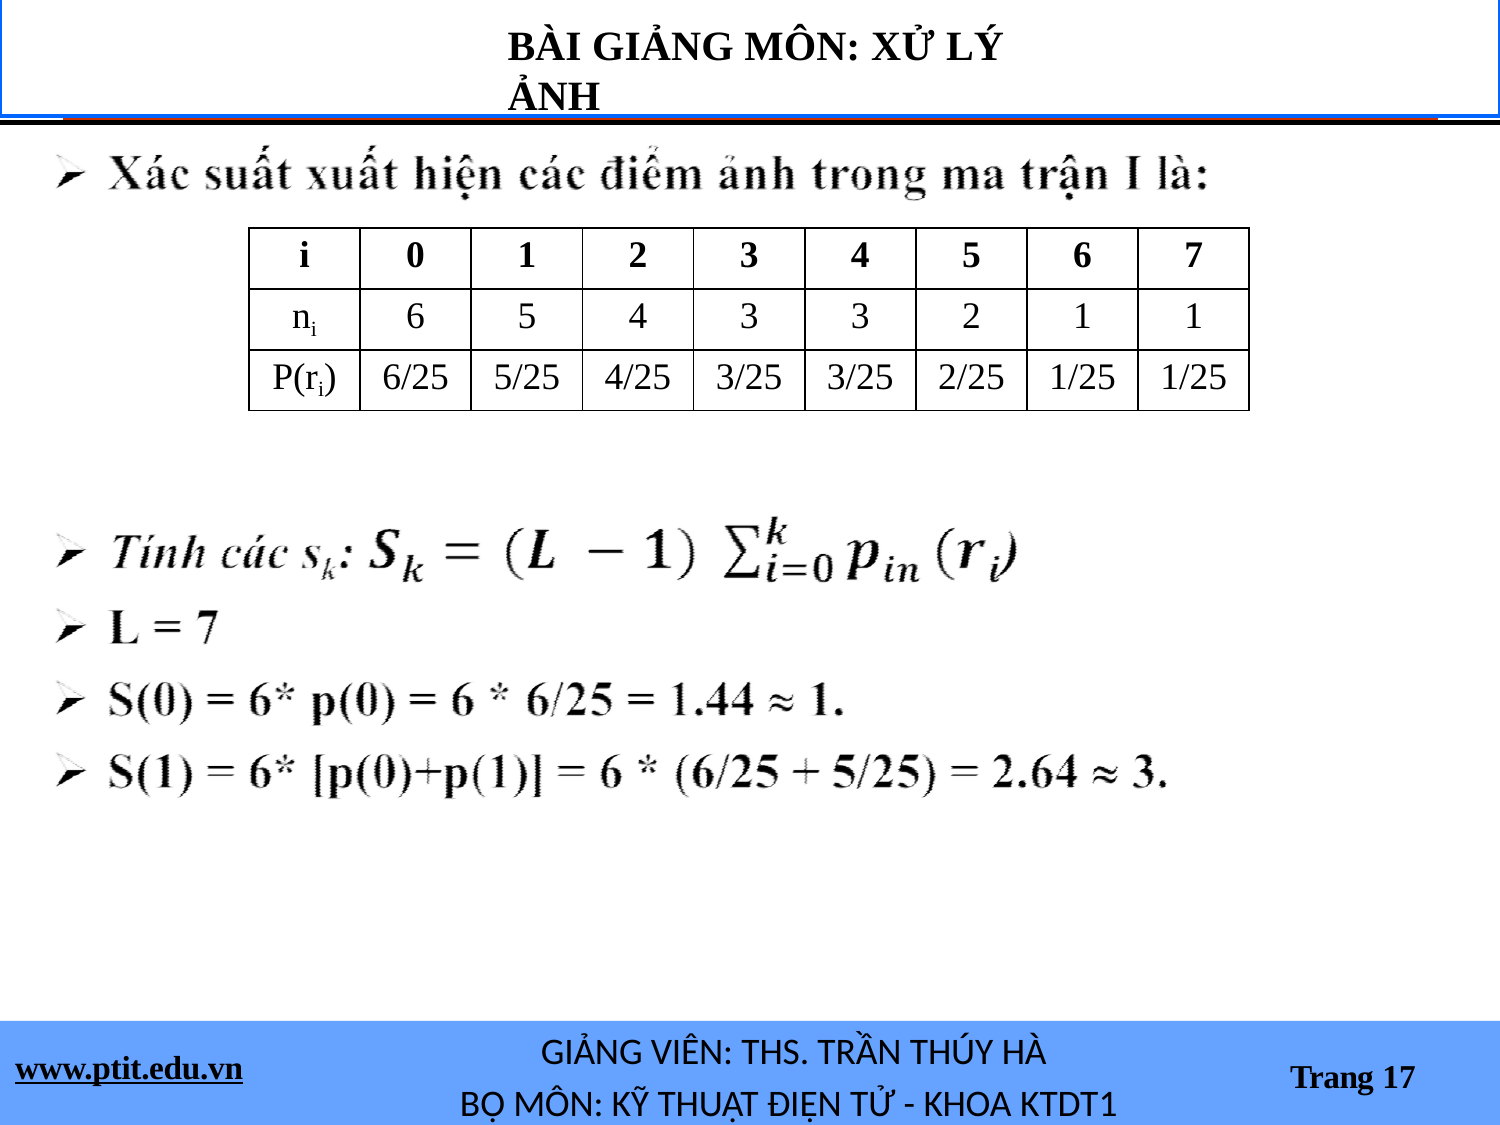

# BÀI GIẢNG MÔN: XỬ LÝ ẢNH

| i | 0 | 1 | 2 | 3 | 4 | 5 | 6 | 7 |
| --- | --- | --- | --- | --- | --- | --- | --- | --- |
| ni | 6 | 5 | 4 | 3 | 3 | 2 | 1 | 1 |
| P(ri) | 6/25 | 5/25 | 4/25 | 3/25 | 3/25 | 2/25 | 1/25 | 1/25 |
GIẢNG VIÊN: THS. TRẦN THÚY HÀ
BỘ MÔN: KỸ THUẬT ĐIỆN TỬ - KHOA KTDT1
www.ptit.edu.vn
Trang 17